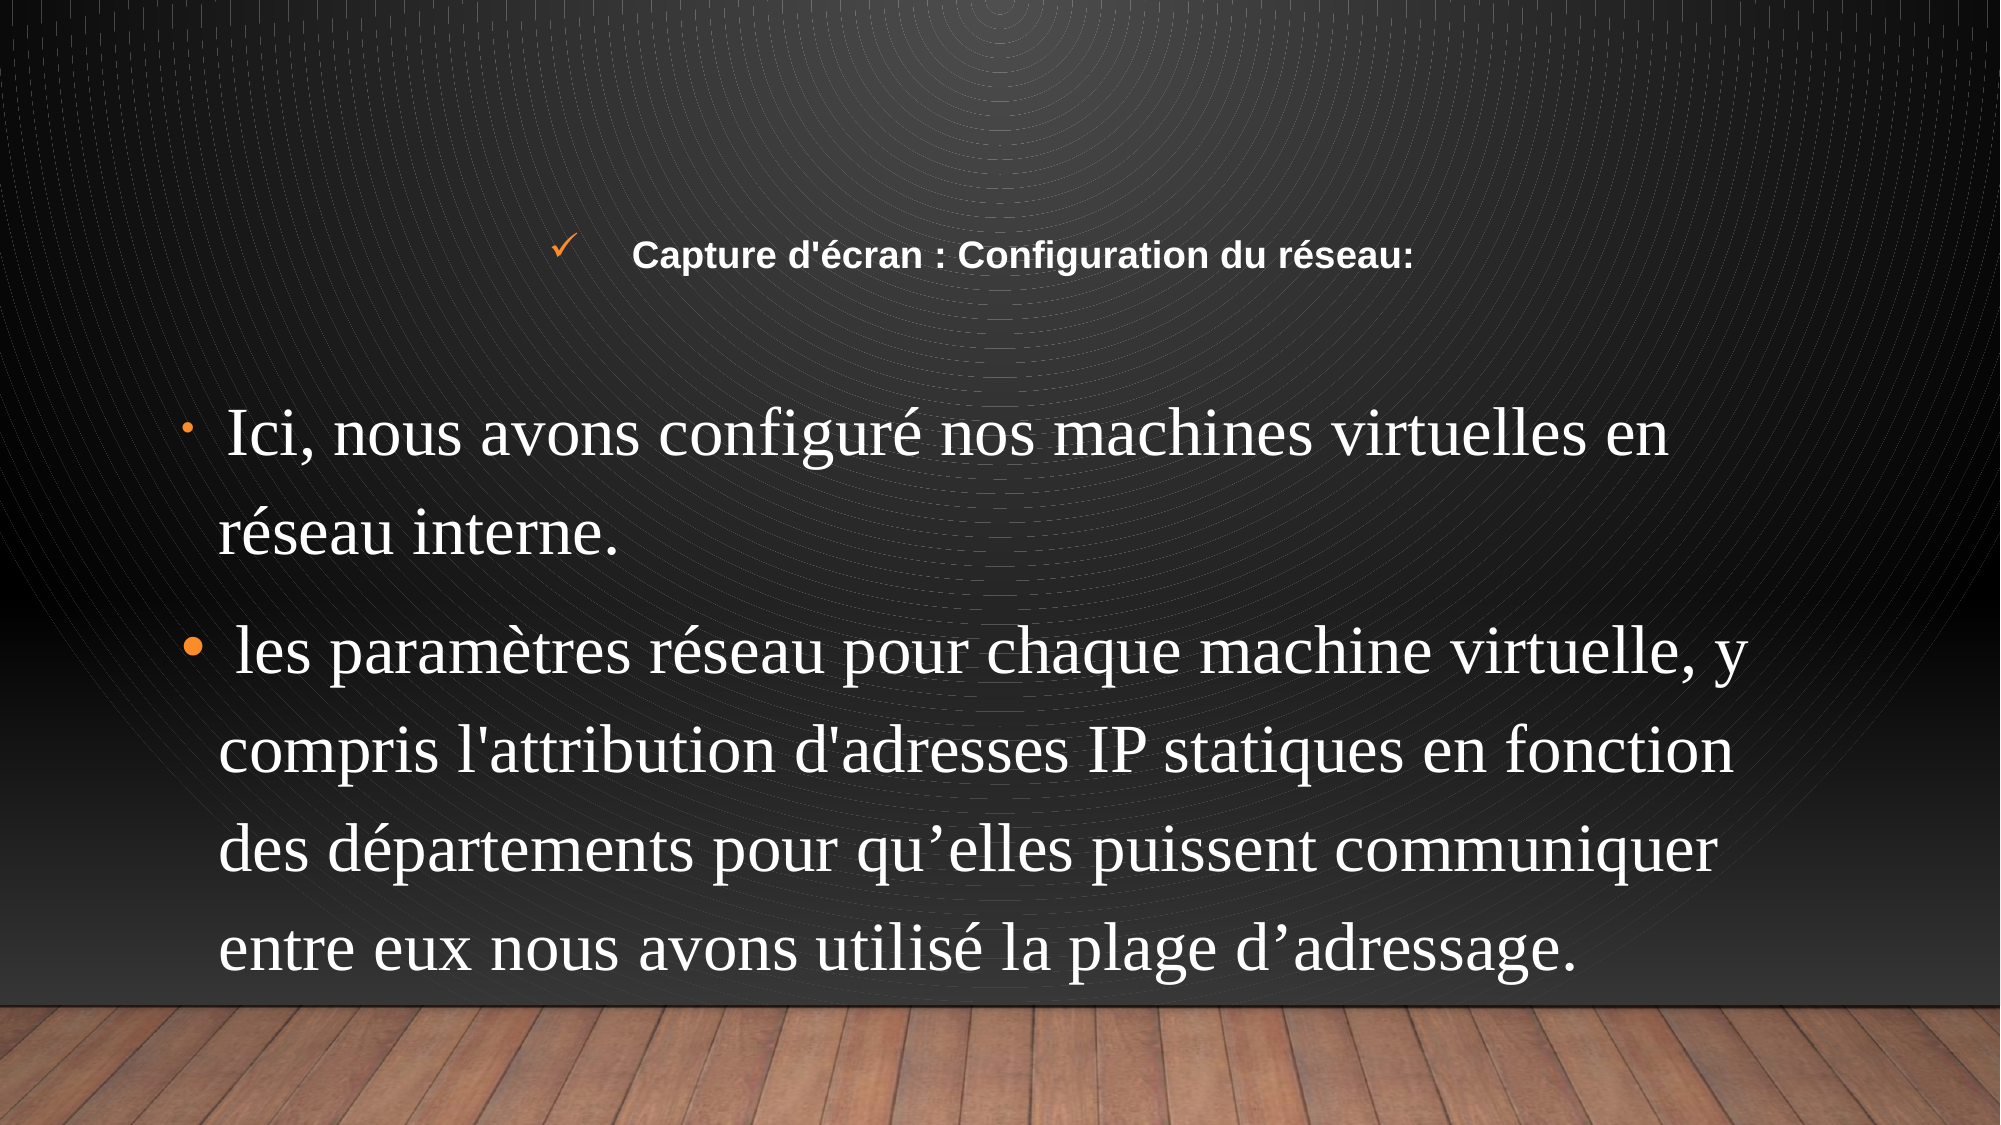

Capture d'écran : Configuration du réseau:

 Ici, nous avons configuré nos machines virtuelles en réseau interne.
 les paramètres réseau pour chaque machine virtuelle, y compris l'attribution d'adresses IP statiques en fonction des départements pour qu’elles puissent communiquer entre eux nous avons utilisé la plage d’adressage.